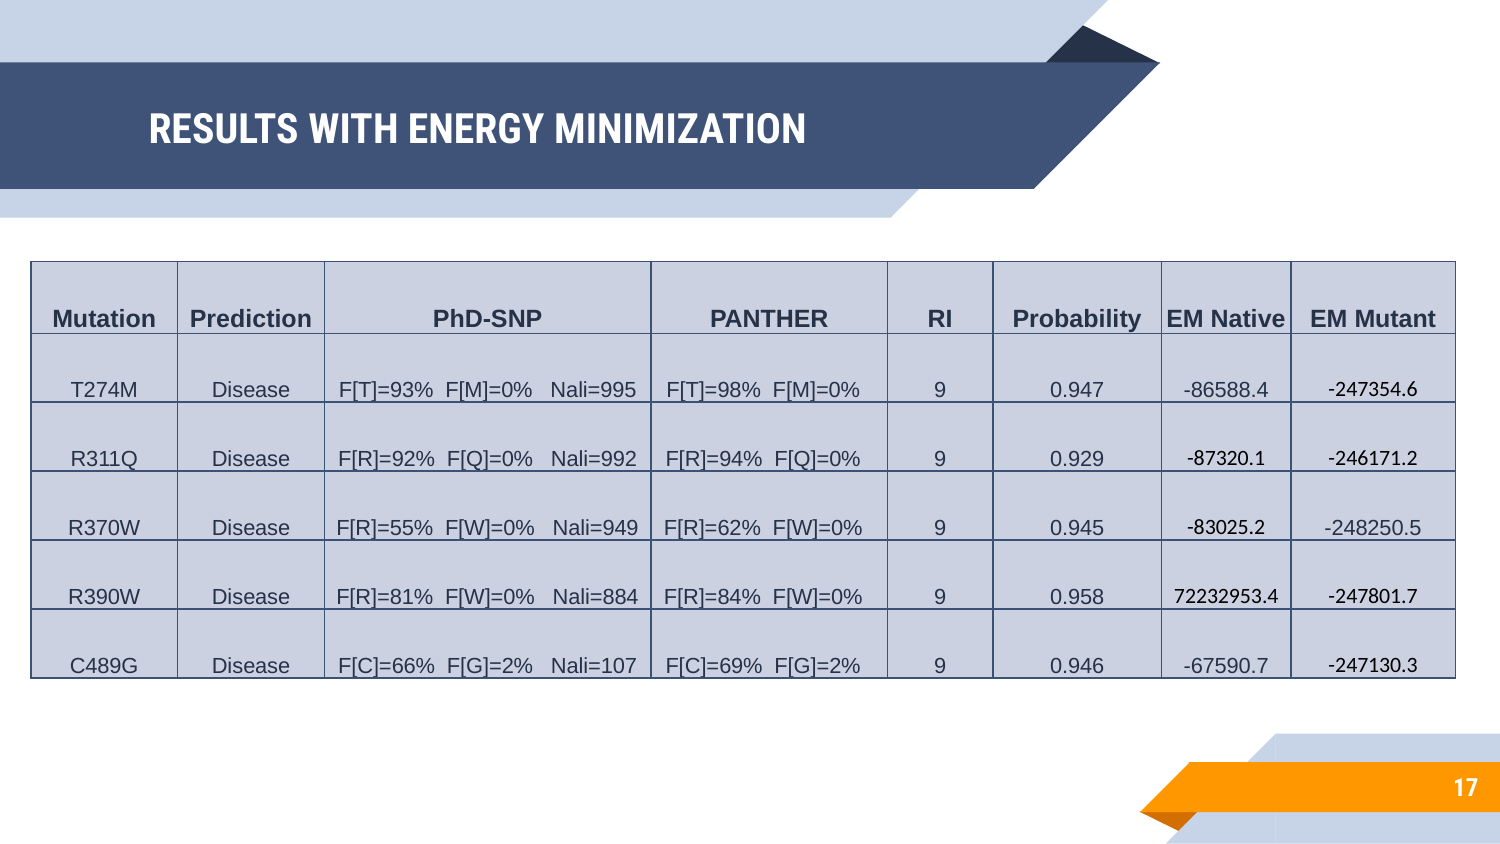

# RESULTS WITH ENERGY MINIMIZATION
| Mutation | Prediction | PhD-SNP | PANTHER | RI | Probability | EM Native | EM Mutant |
| --- | --- | --- | --- | --- | --- | --- | --- |
| T274M | Disease | F[T]=93% F[M]=0% Nali=995 | F[T]=98% F[M]=0% | 9 | 0.947 | -86588.4 | -247354.6 |
| R311Q | Disease | F[R]=92% F[Q]=0% Nali=992 | F[R]=94% F[Q]=0% | 9 | 0.929 | -87320.1 | -246171.2 |
| R370W | Disease | F[R]=55% F[W]=0% Nali=949 | F[R]=62% F[W]=0% | 9 | 0.945 | -83025.2 | -248250.5 |
| R390W | Disease | F[R]=81% F[W]=0% Nali=884 | F[R]=84% F[W]=0% | 9 | 0.958 | 72232953.4 | -247801.7 |
| C489G | Disease | F[C]=66% F[G]=2% Nali=107 | F[C]=69% F[G]=2% | 9 | 0.946 | -67590.7 | -247130.3 |
17